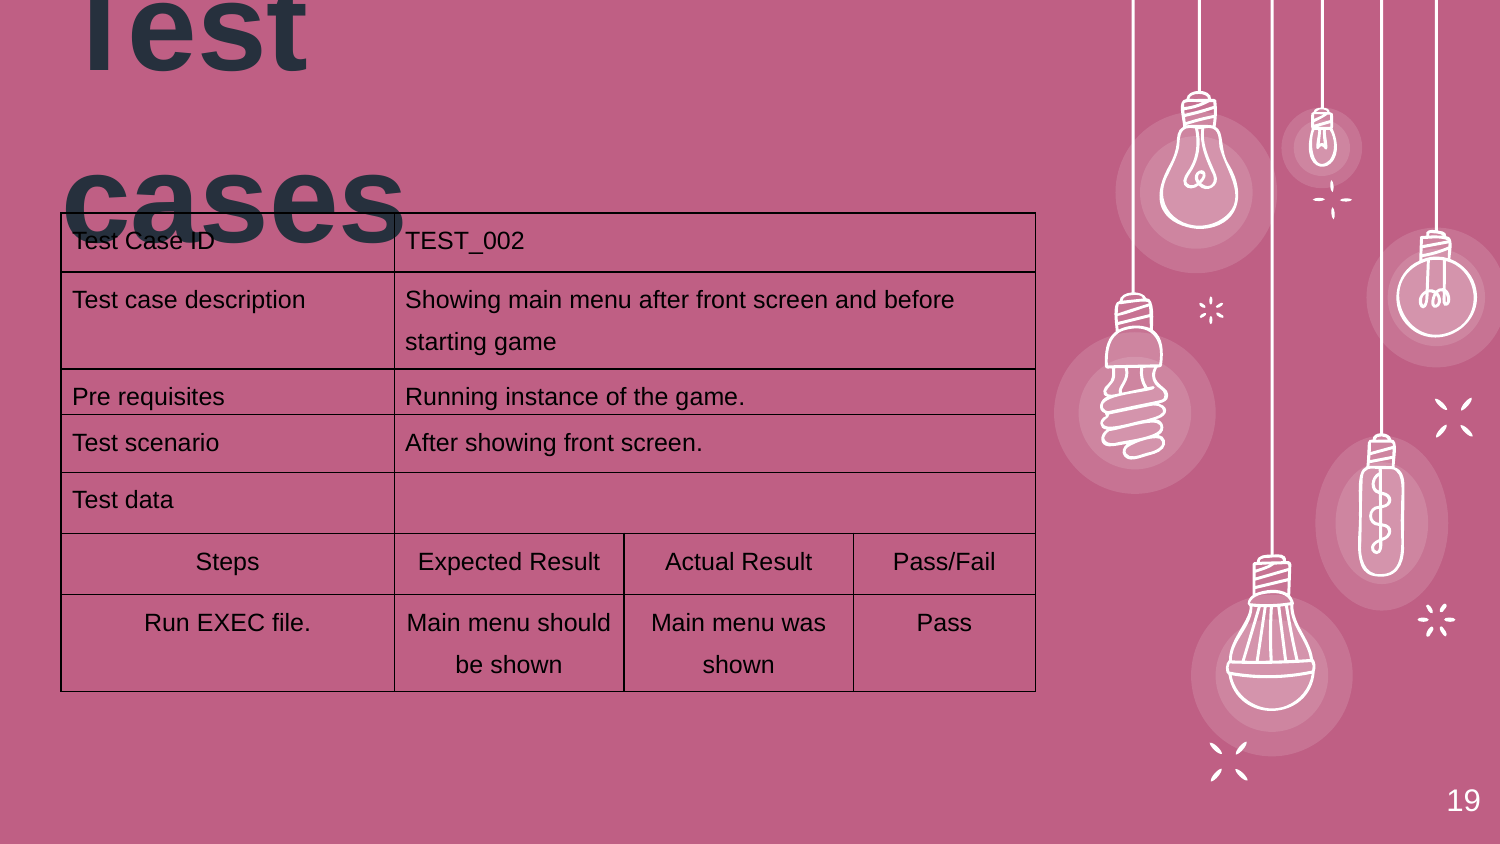

Test cases
| Test Case ID | TEST\_002 |  |  |
| --- | --- | --- | --- |
| Test case description | Showing main menu after front screen and before starting game |  |  |
| Pre requisites | Running instance of the game. |  |  |
| Test scenario | After showing front screen. |  |  |
| Test data |  |  |  |
| Steps | Expected Result | Actual Result | Pass/Fail |
| Run EXEC file. | Main menu should be shown | Main menu was shown | Pass |
19